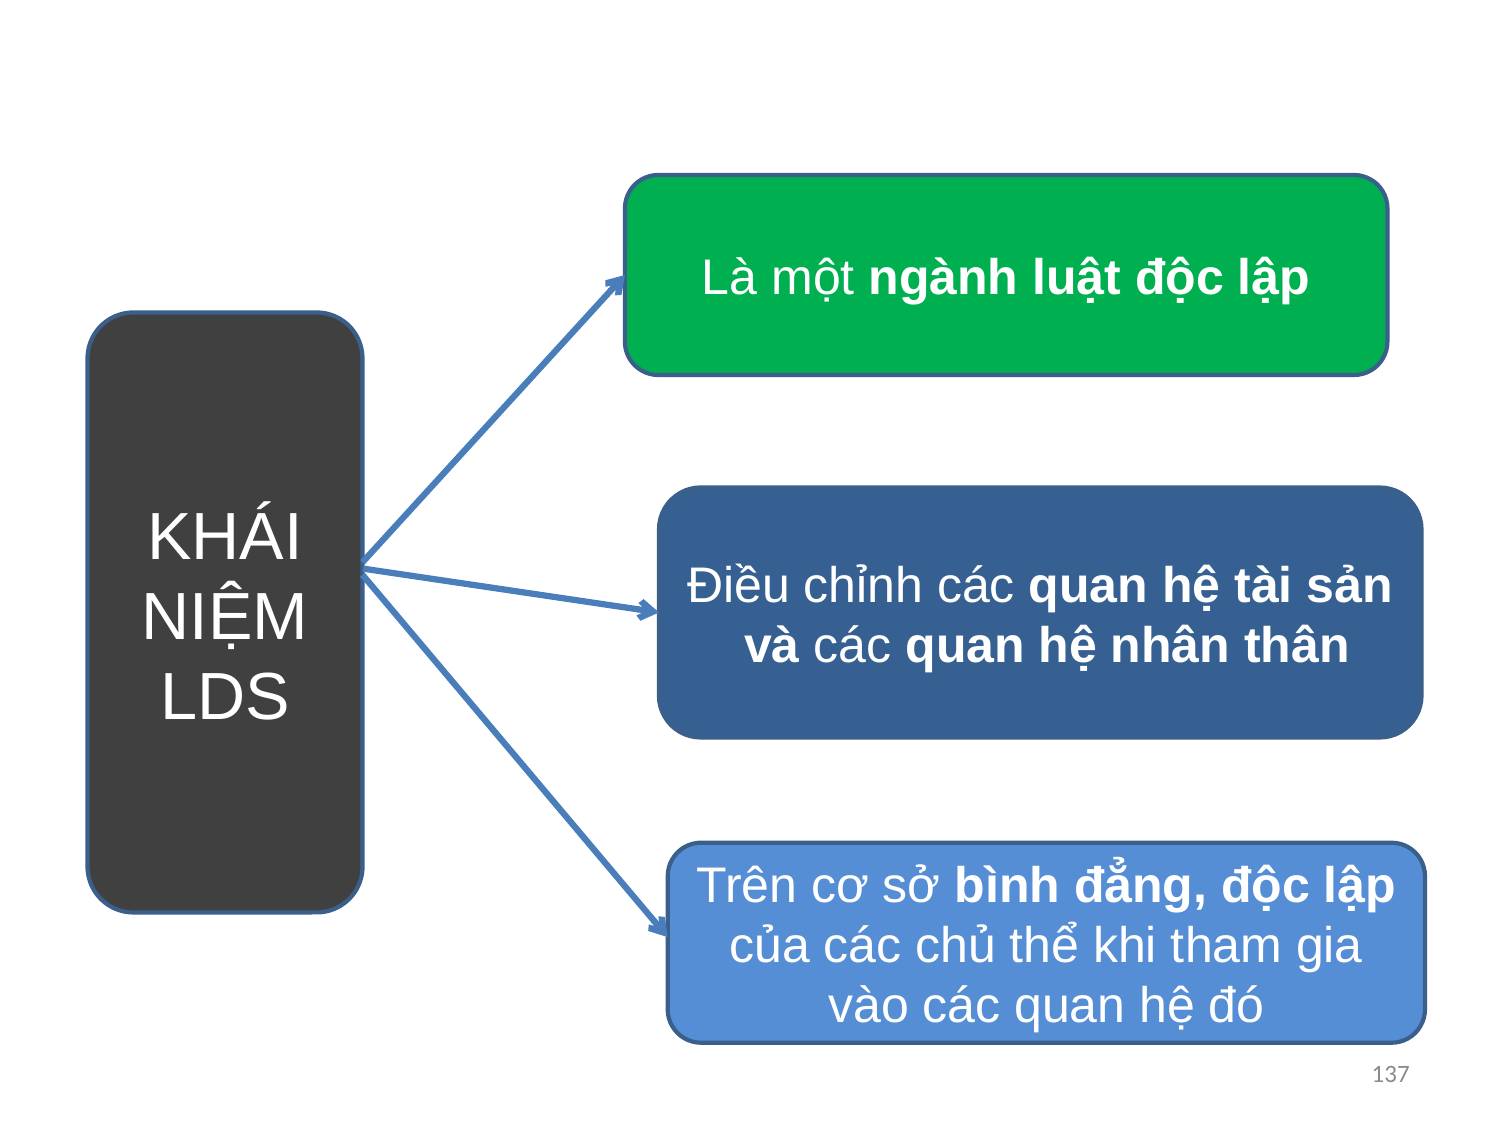

Là một ngành luật độc lập
KHÁI NIỆM LDS

Điều chỉnh các quan hệ tài sản   và các quan hệ nhân thân

Trên cơ sở bình đẳng, độc lập của các chủ thể khi tham gia vào các quan hệ đó
137